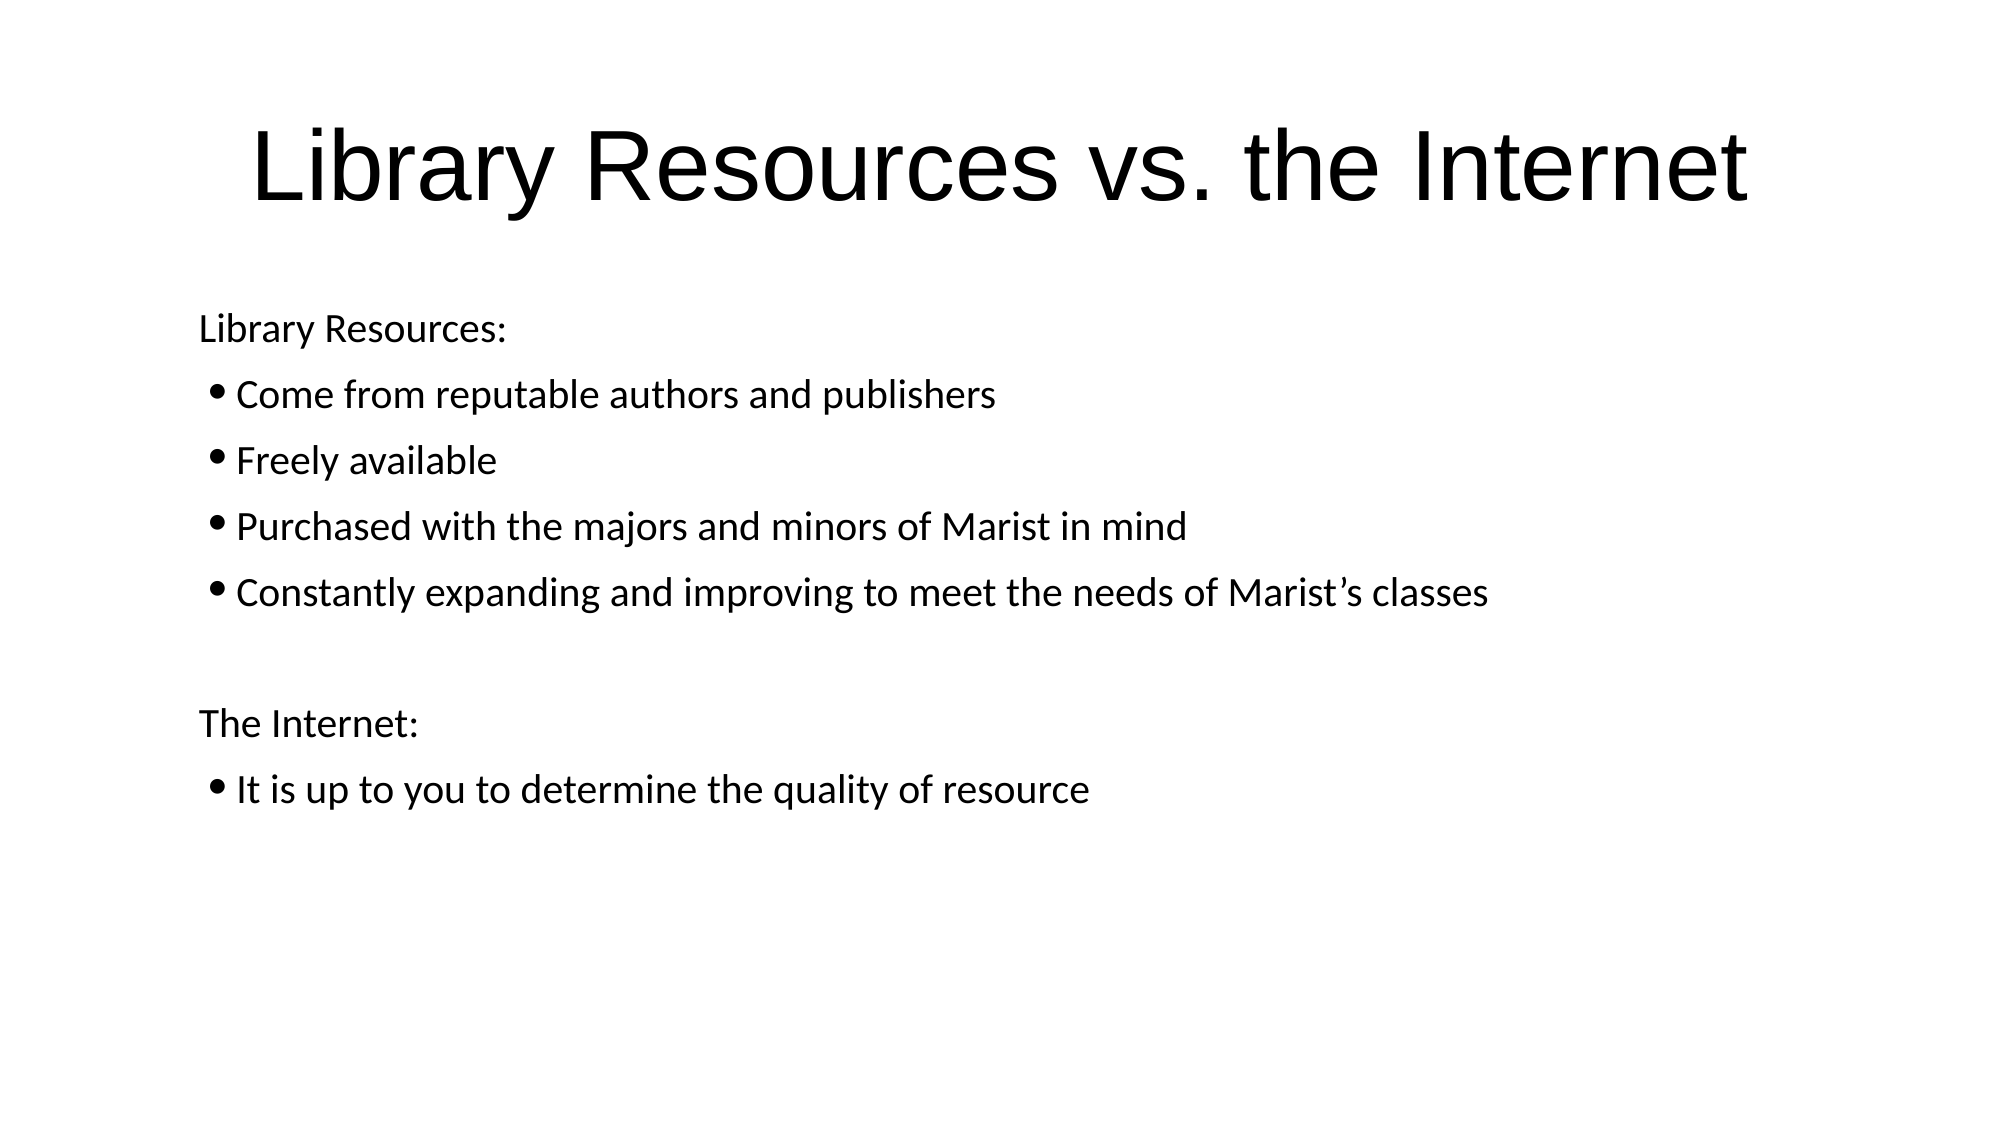

# Library Resources vs. the Internet
Library Resources:
Come from reputable authors and publishers
Freely available
Purchased with the majors and minors of Marist in mind
Constantly expanding and improving to meet the needs of Marist’s classes

The Internet:
It is up to you to determine the quality of resource